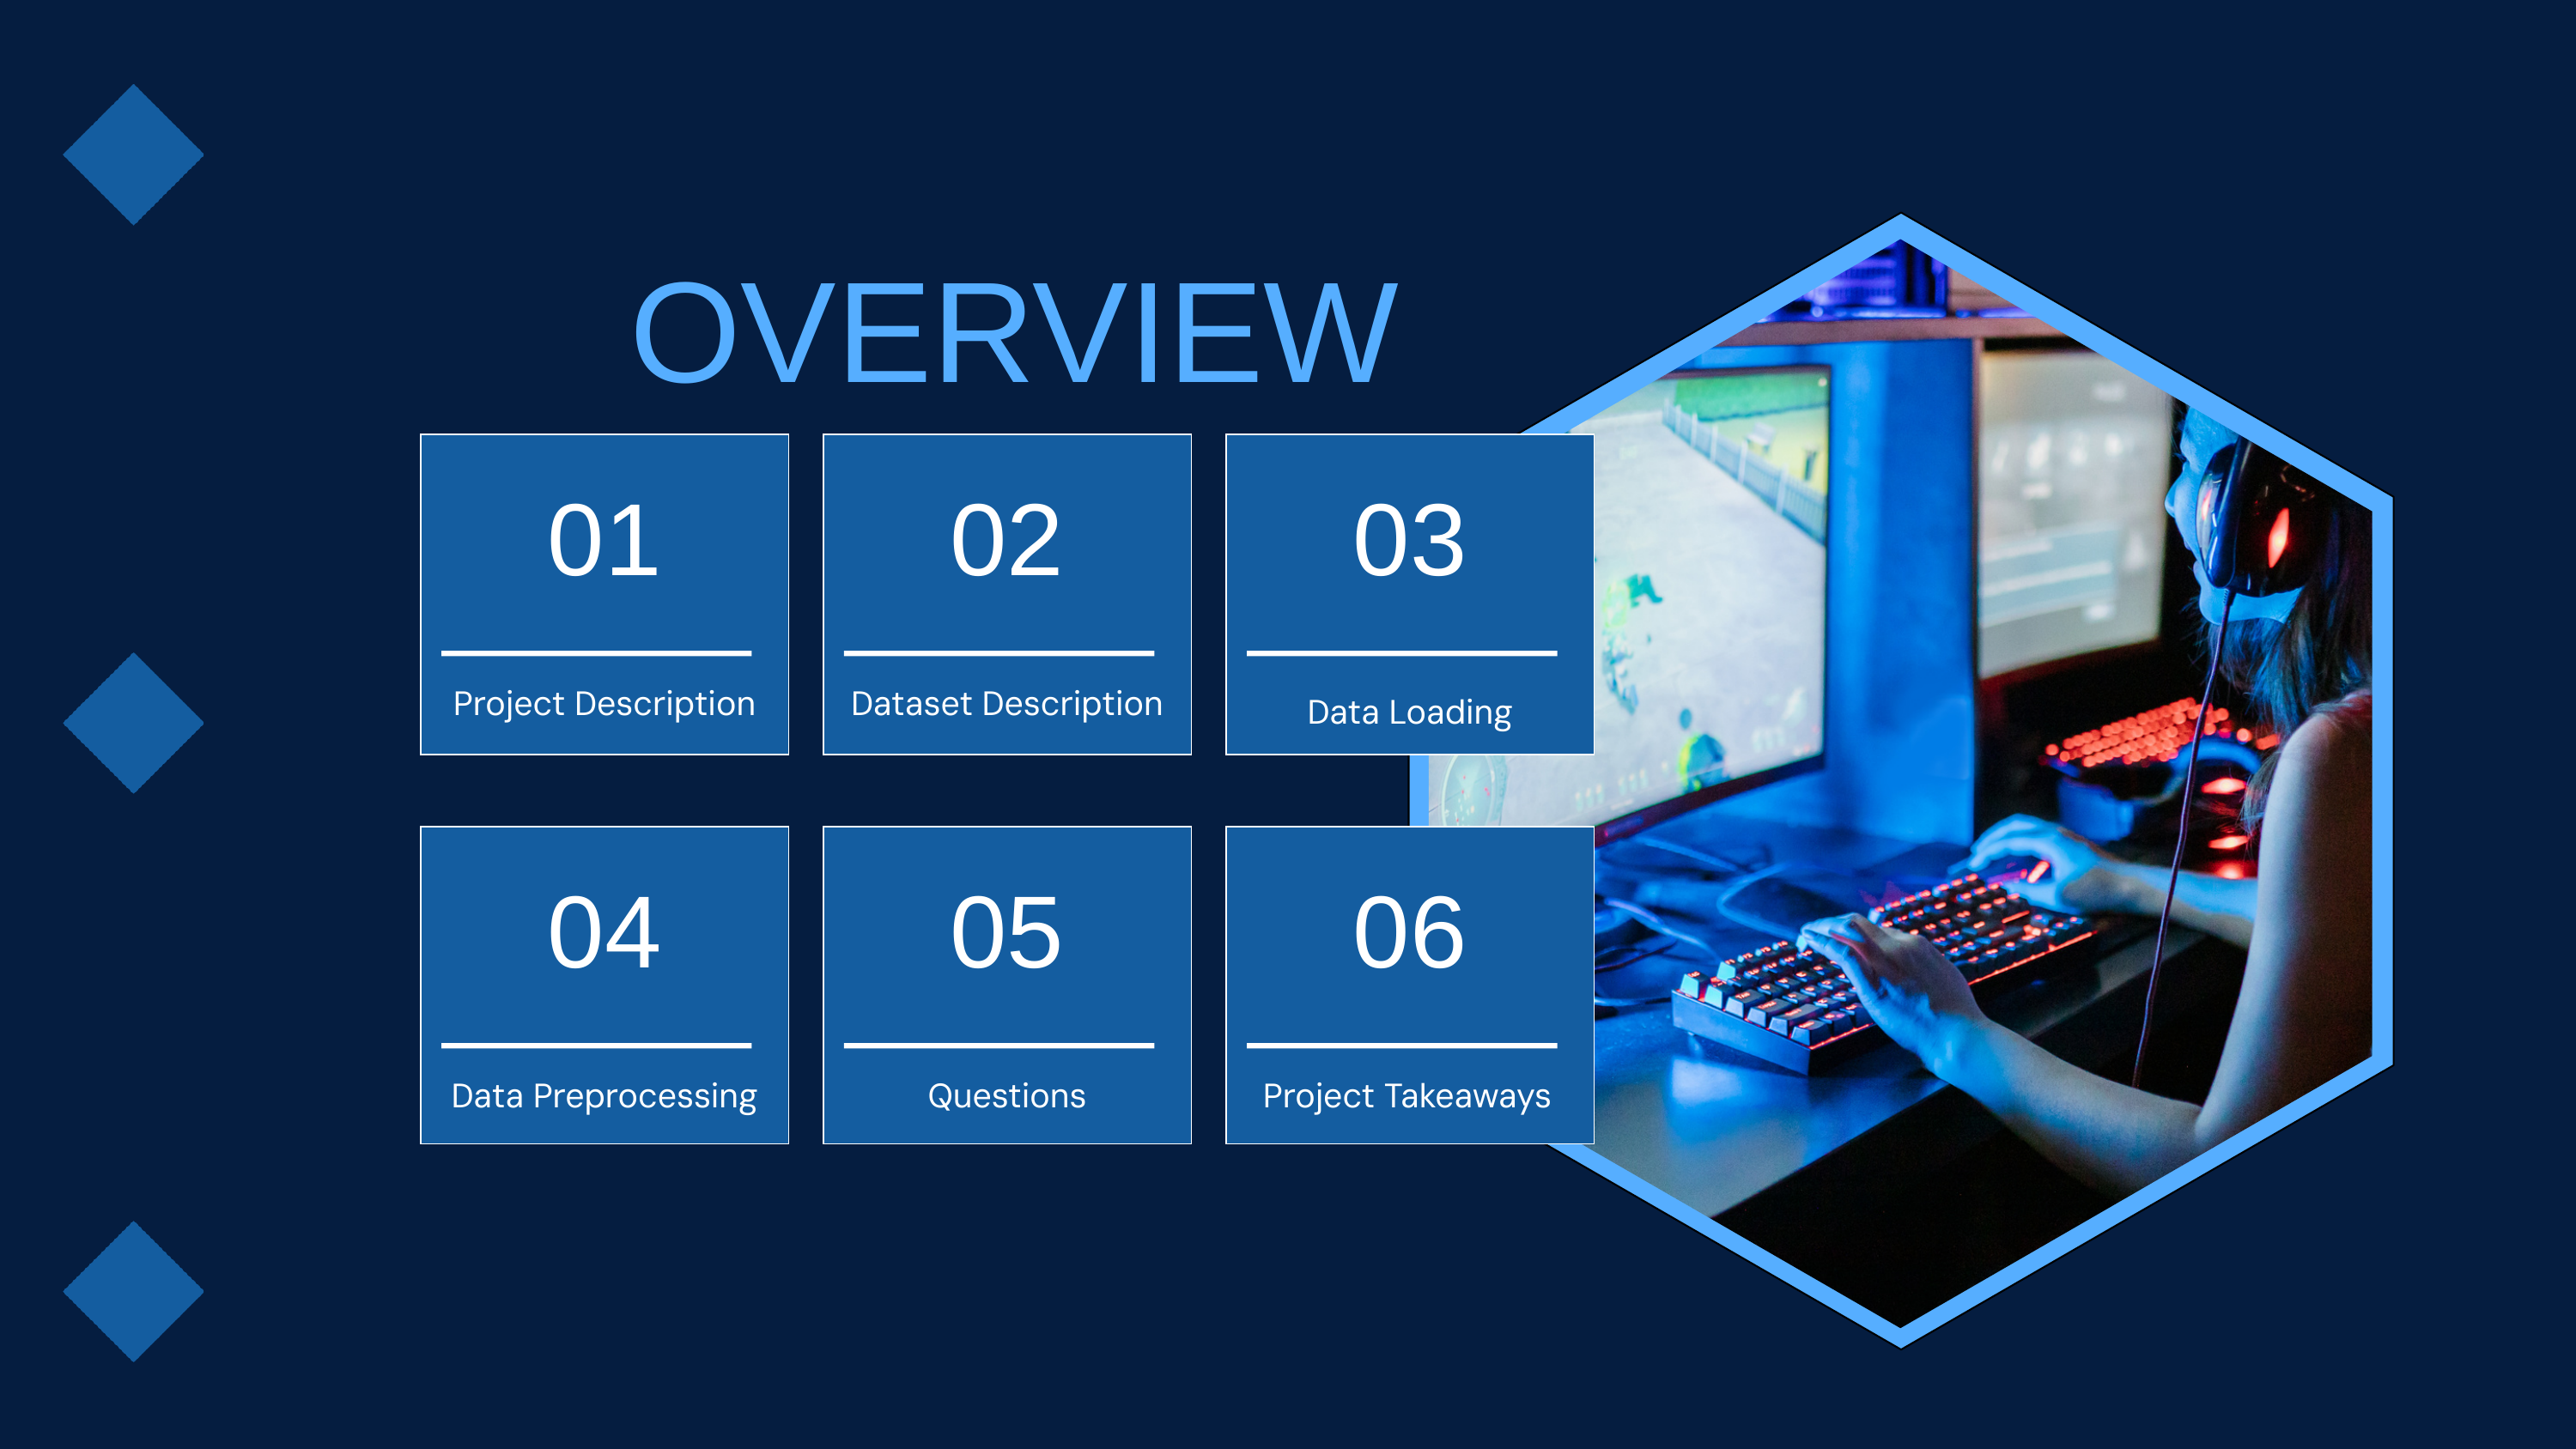

OVERVIEW

01
02
03

Project Description
Dataset Description
Data Loading

04
05
06

Data Preprocessing
Questions
Project Takeaways